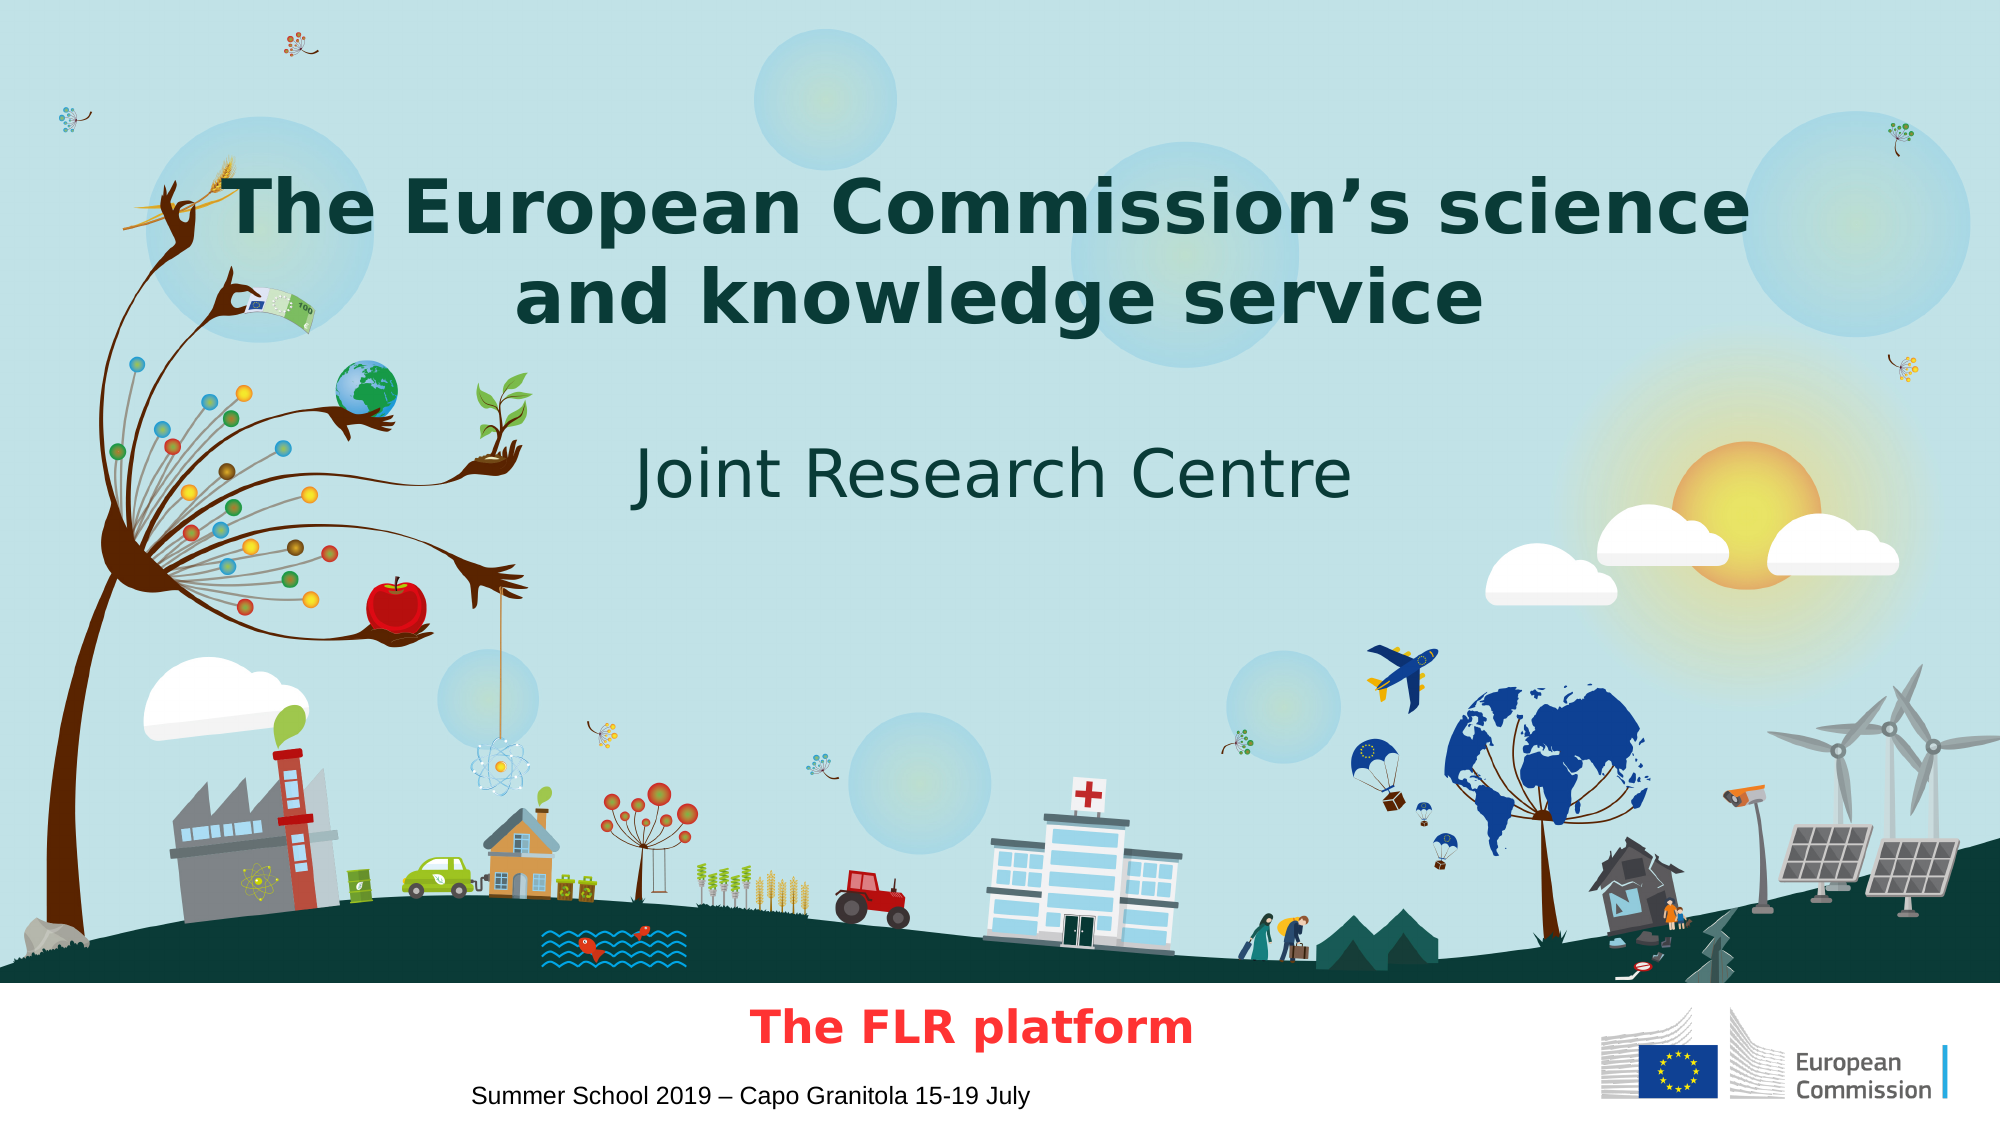

The FLR platform
Summer School 2019 – Capo Granitola 15-19 July